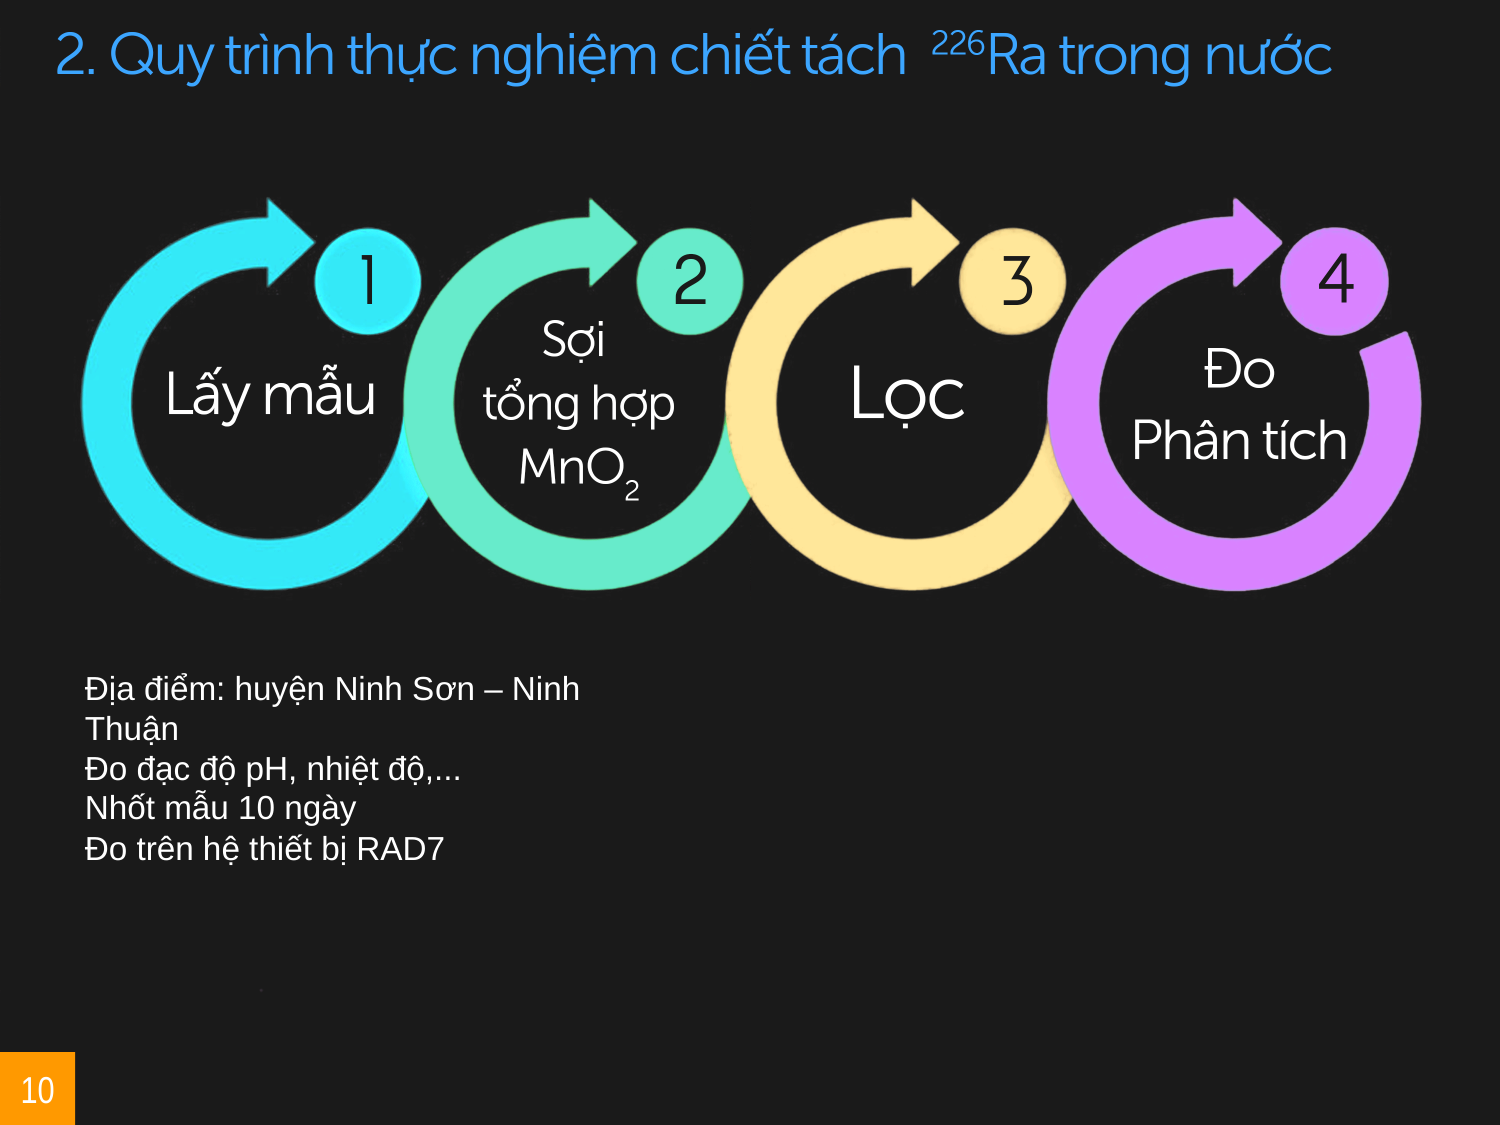

Địa điểm: huyện Ninh Sơn – Ninh Thuận
Đo đạc độ pH, nhiệt độ,...
Nhốt mẫu 10 ngày
Đo trên hệ thiết bị RAD7
10